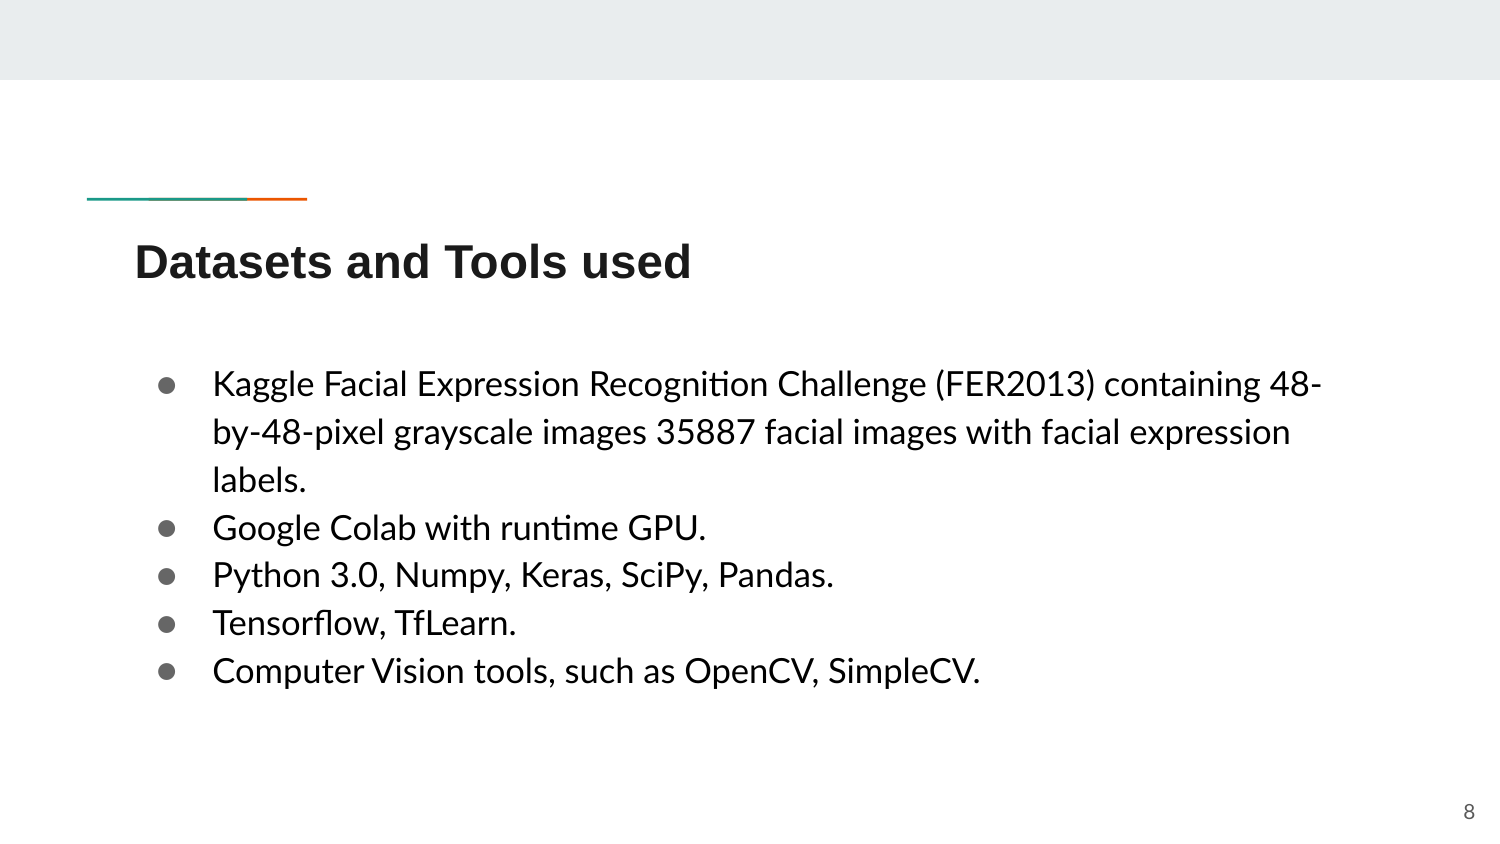

# Datasets and Tools used
Kaggle Facial Expression Recognition Challenge (FER2013) containing 48-by-48-pixel grayscale images 35887 facial images with facial expression labels.
Google Colab with runtime GPU.
Python 3.0, Numpy, Keras, SciPy, Pandas.
Tensorflow, TfLearn.
Computer Vision tools, such as OpenCV, SimpleCV.

8